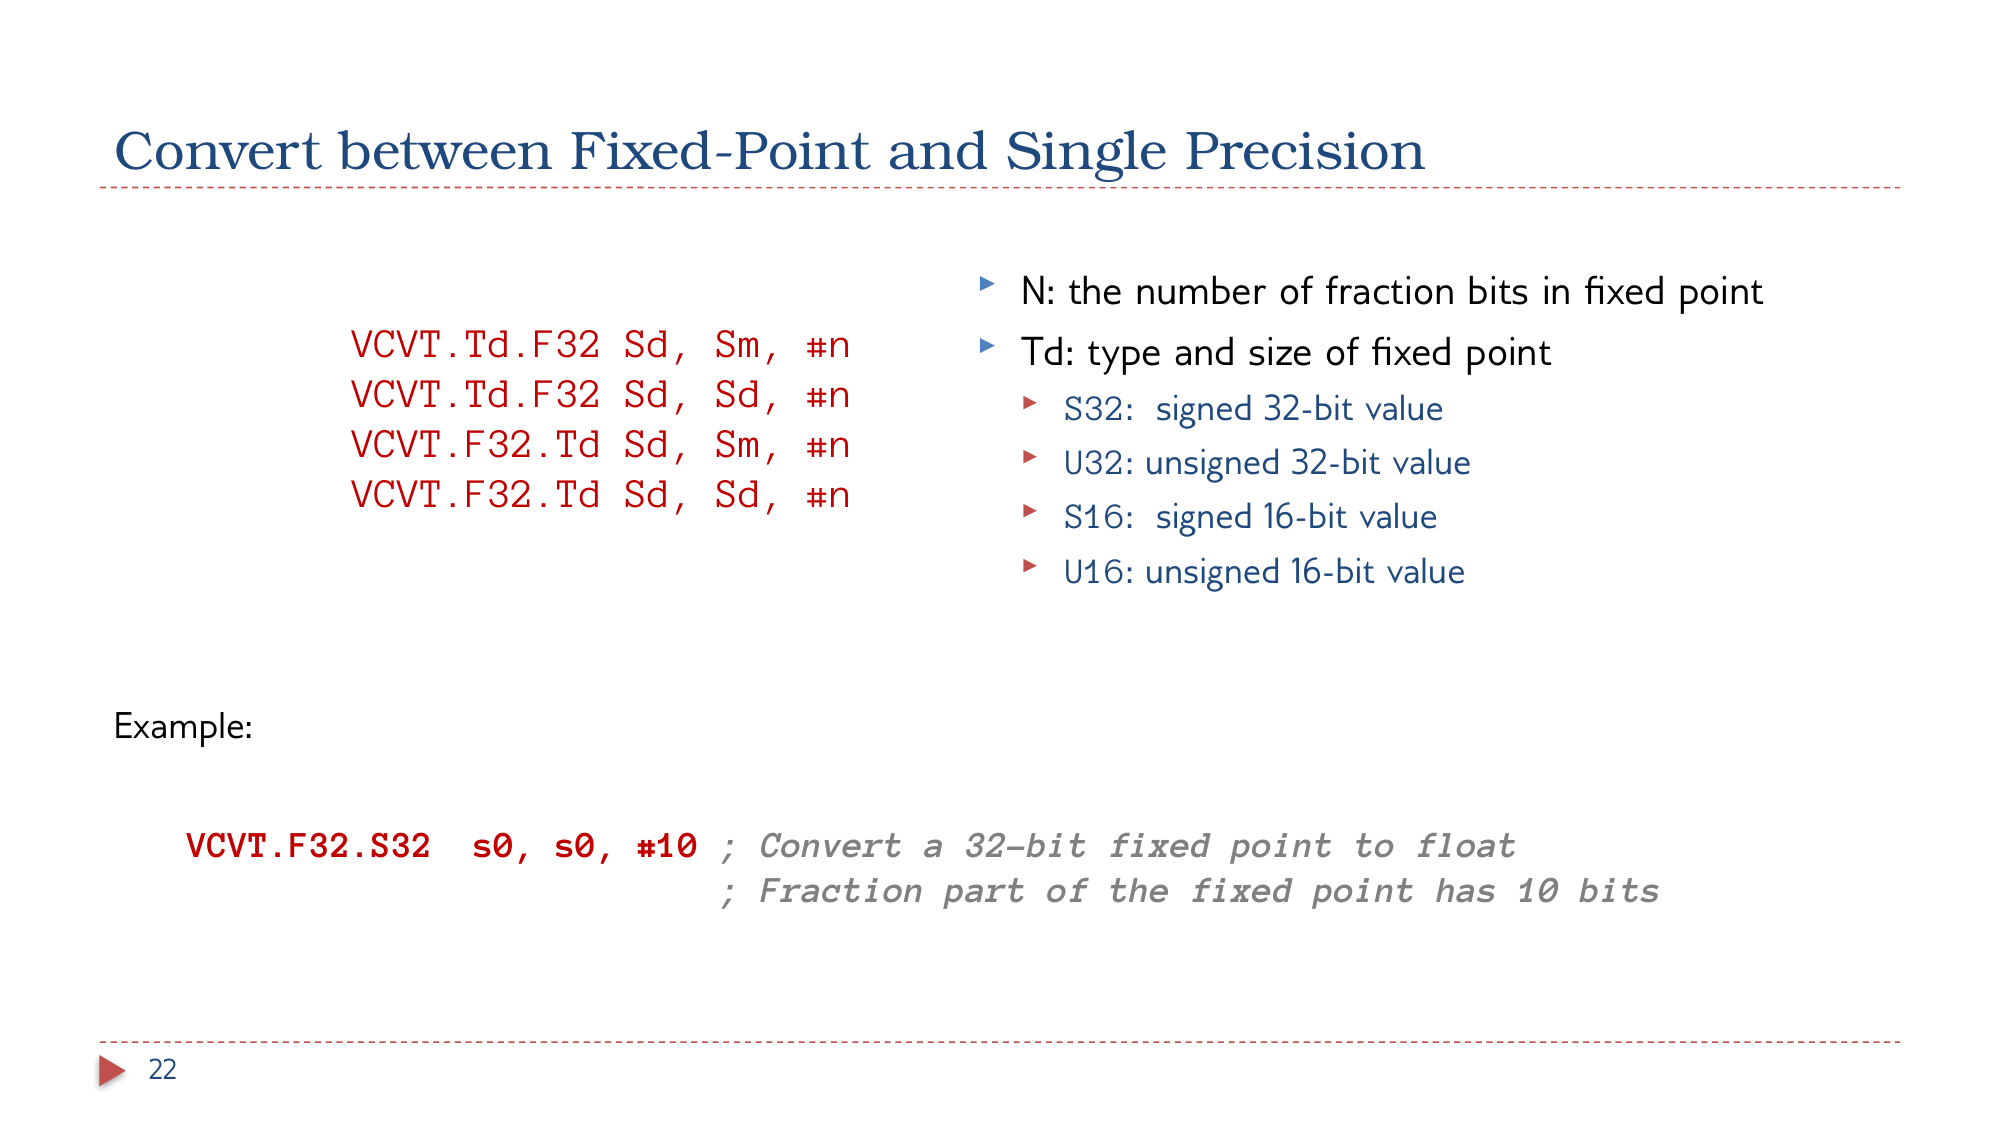

# Convert between Fixed-Point and Single Precision
N: the number of fraction bits in fixed point
Td: type and size of fixed point
S32:  signed 32-bit value
U32: unsigned 32-bit value
S16:  signed 16-bit value
U16: unsigned 16-bit value

VCVT.Td.F32 Sd, Sm, #n
VCVT.Td.F32 Sd, Sd, #n
VCVT.F32.Td Sd, Sm, #n
VCVT.F32.Td Sd, Sd, #n
Example:
VCVT.F32.S32  s0, s0, #10 ; Convert a 32-bit fixed point to float
                          ; Fraction part of the fixed point has 10 bits
22